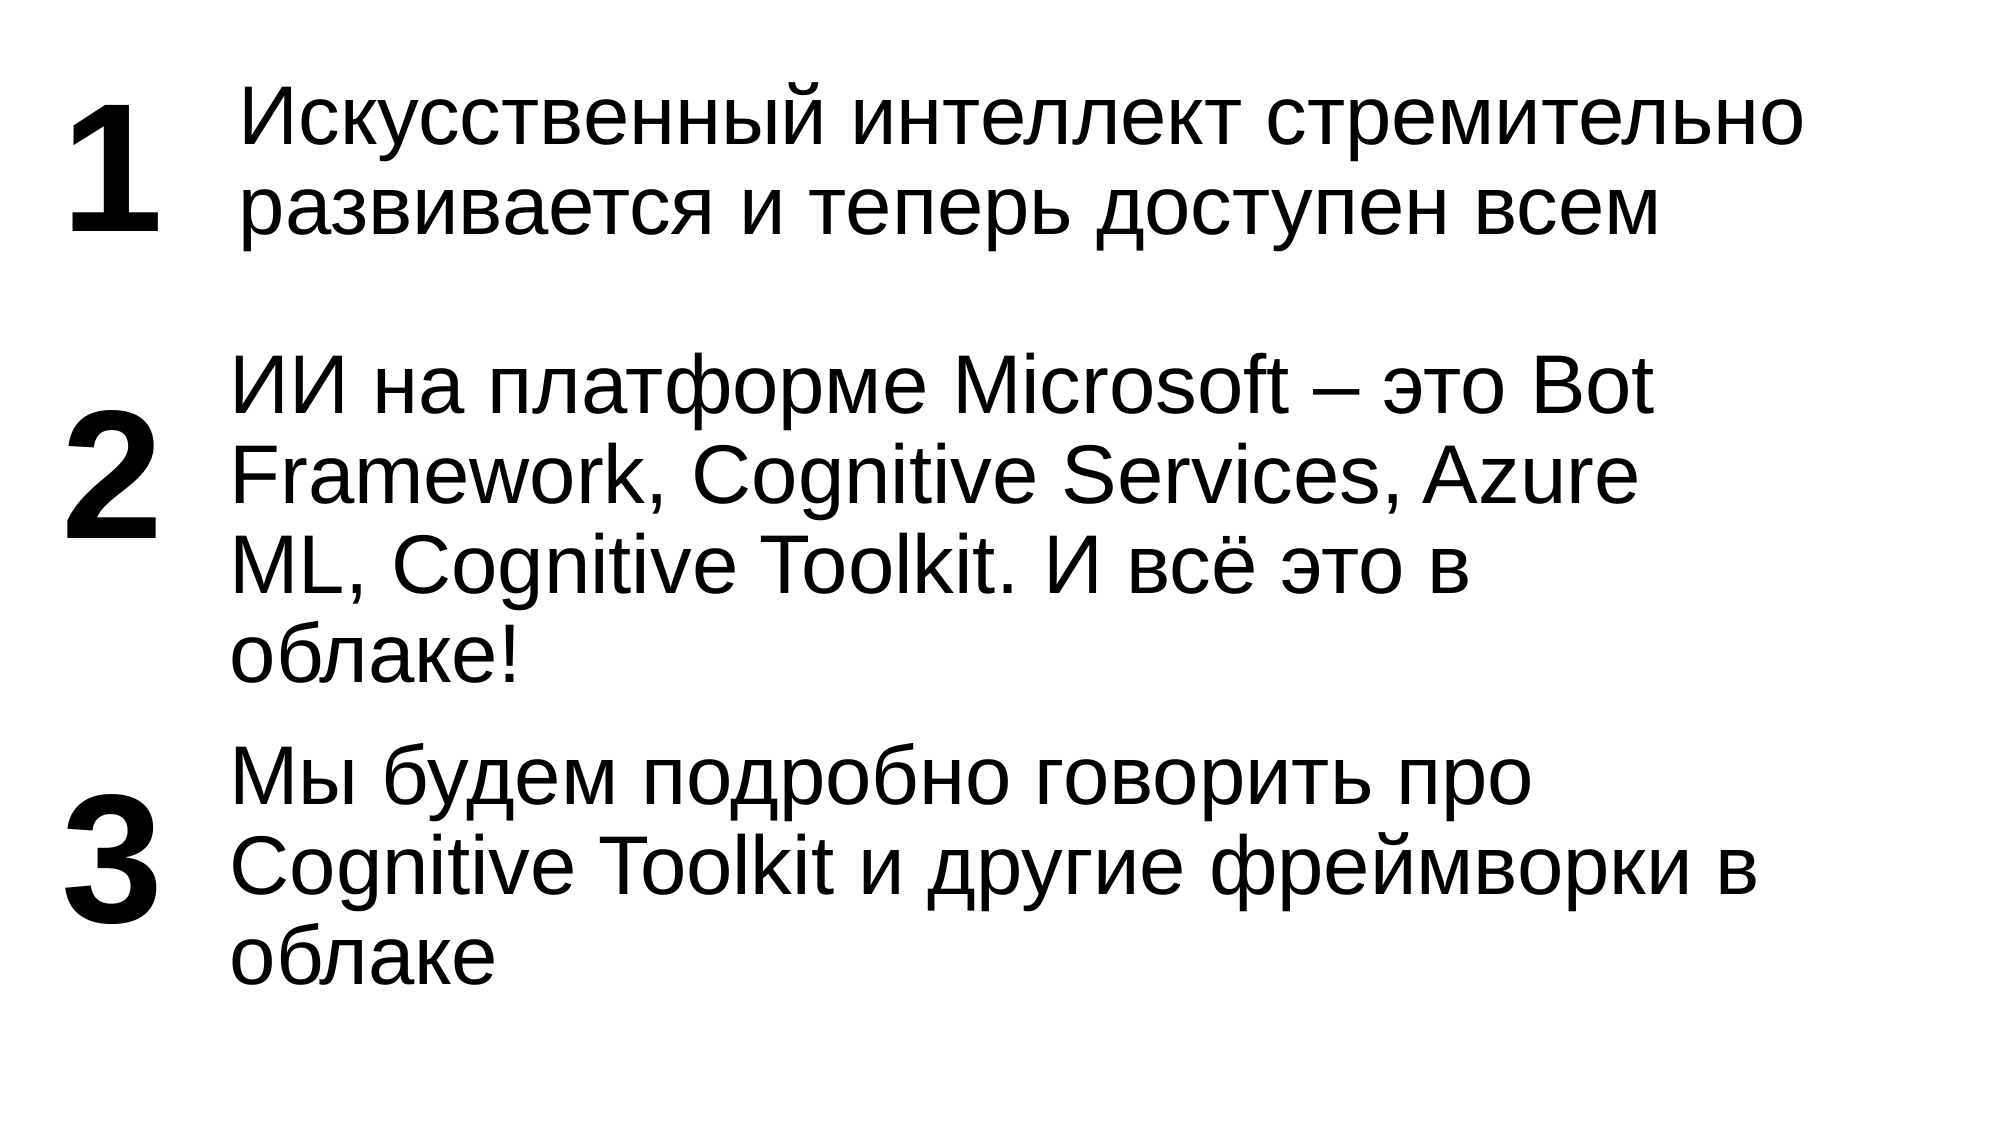

1
# Искусственный интеллект стремительно развивается и теперь доступен всем
2
ИИ на платформе Microsoft – это Bot Framework, Cognitive Services, Azure ML, Cognitive Toolkit. И всё это в облаке!
3
Мы будем подробно говорить про Cognitive Toolkit и другие фреймворки в облаке